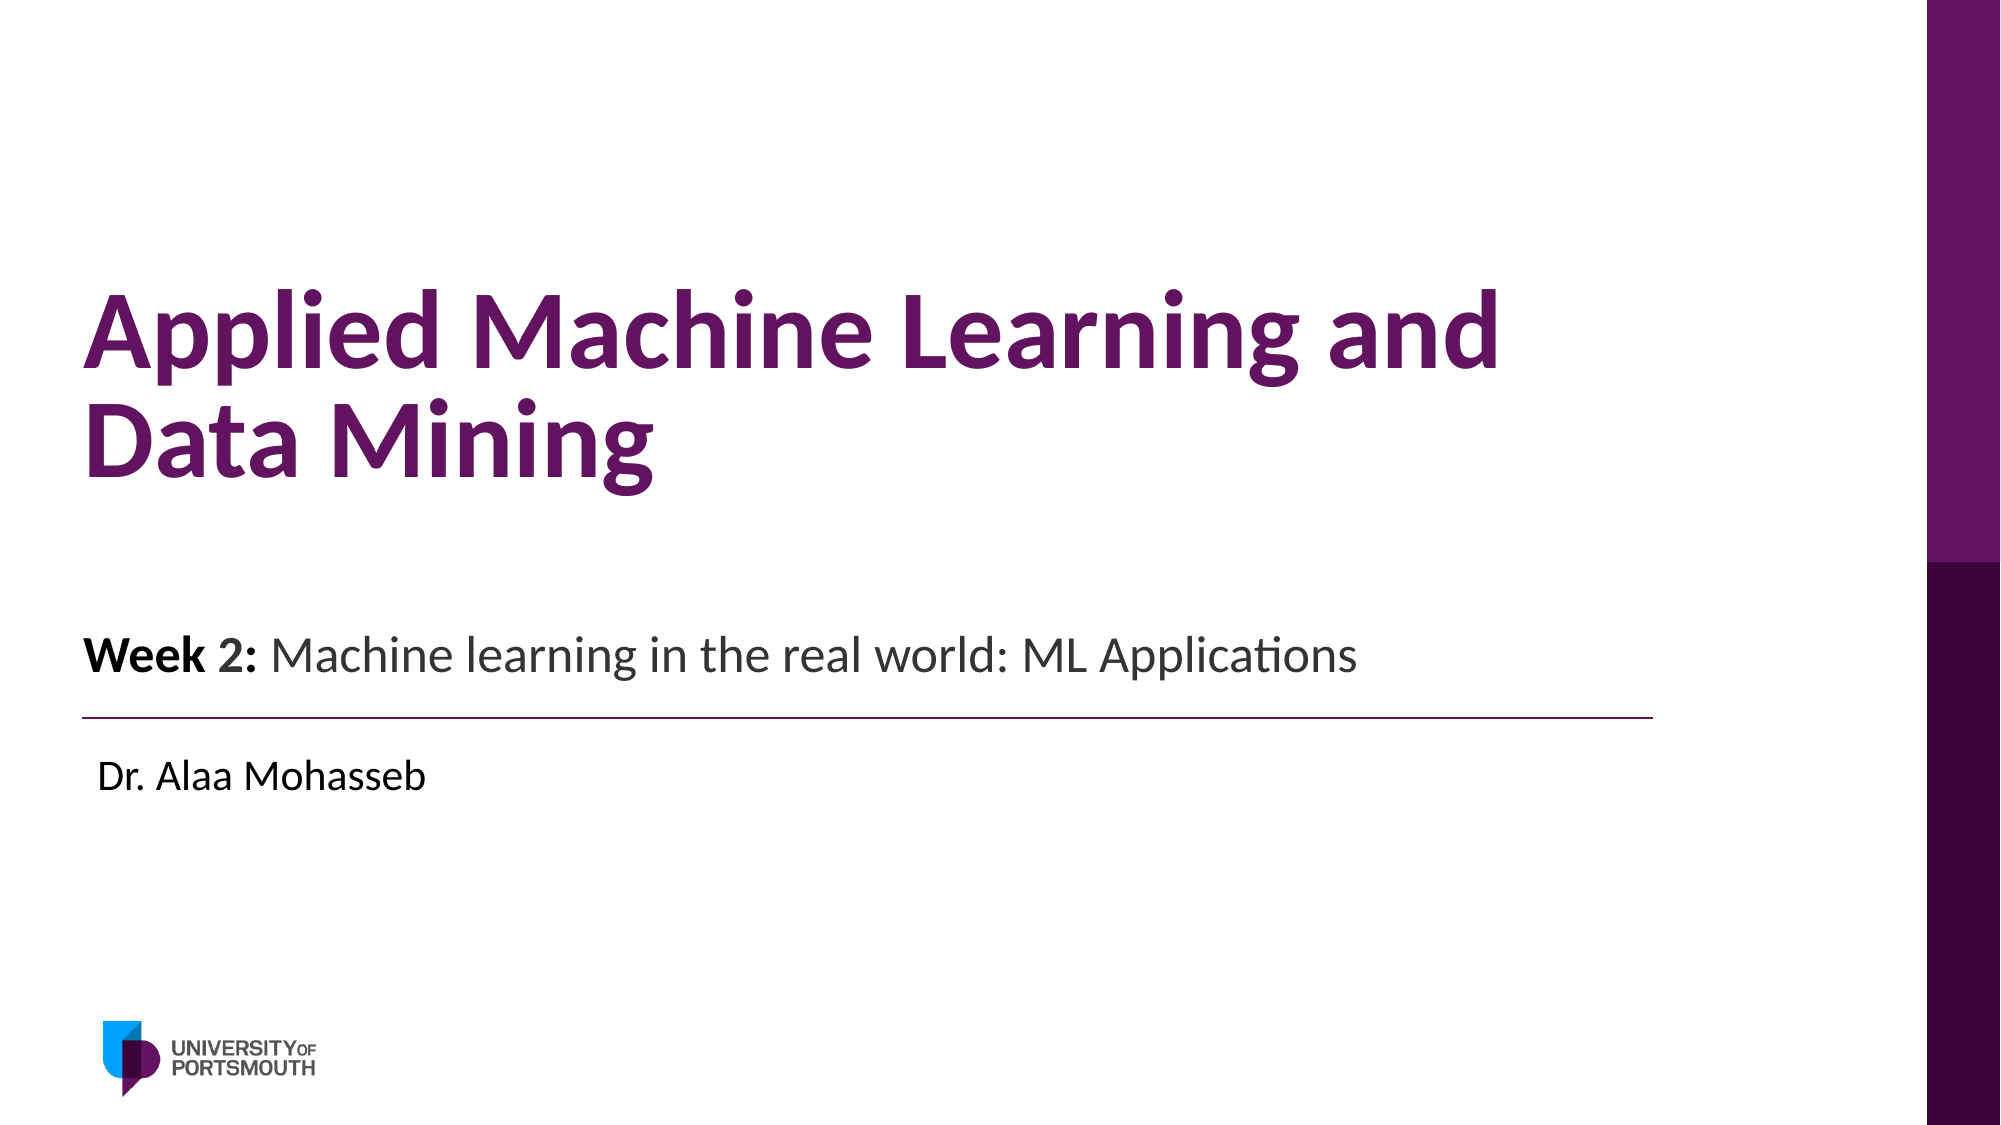

# Applied Machine Learning and Data Mining
Week 2: Machine learning in the real world: ML Applications

Dr. Alaa Mohasseb